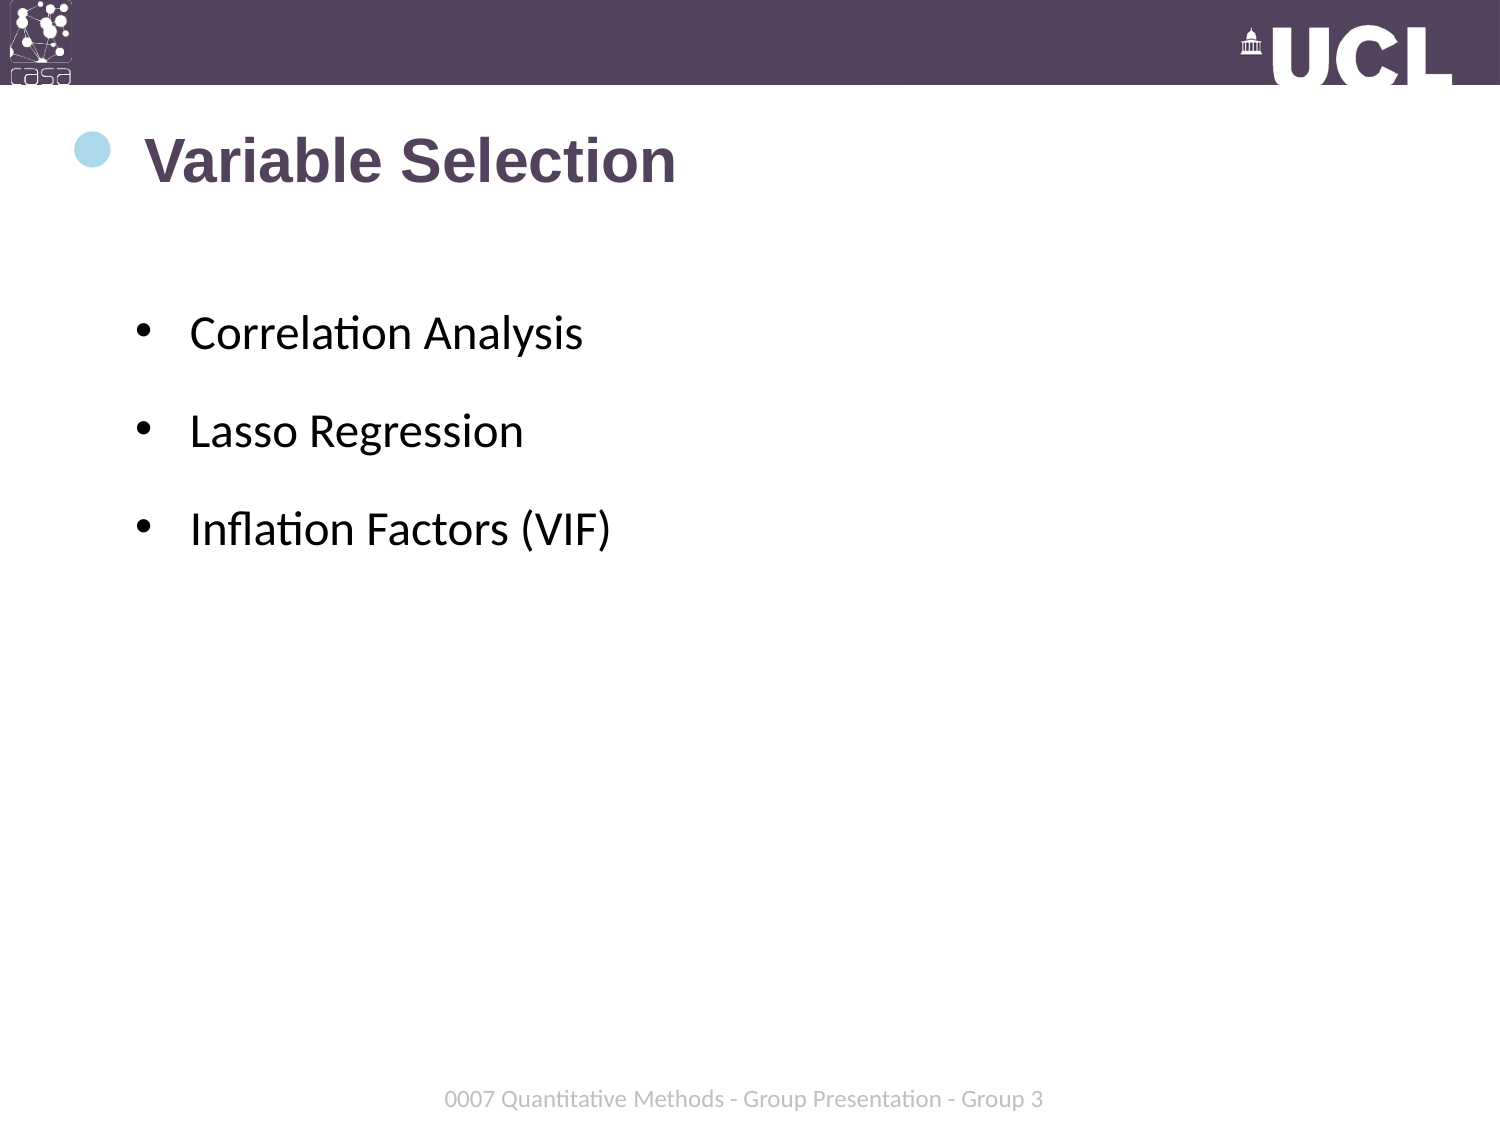

# Variable Selection
Correlation Analysis
Lasso Regression
Inflation Factors (VIF)